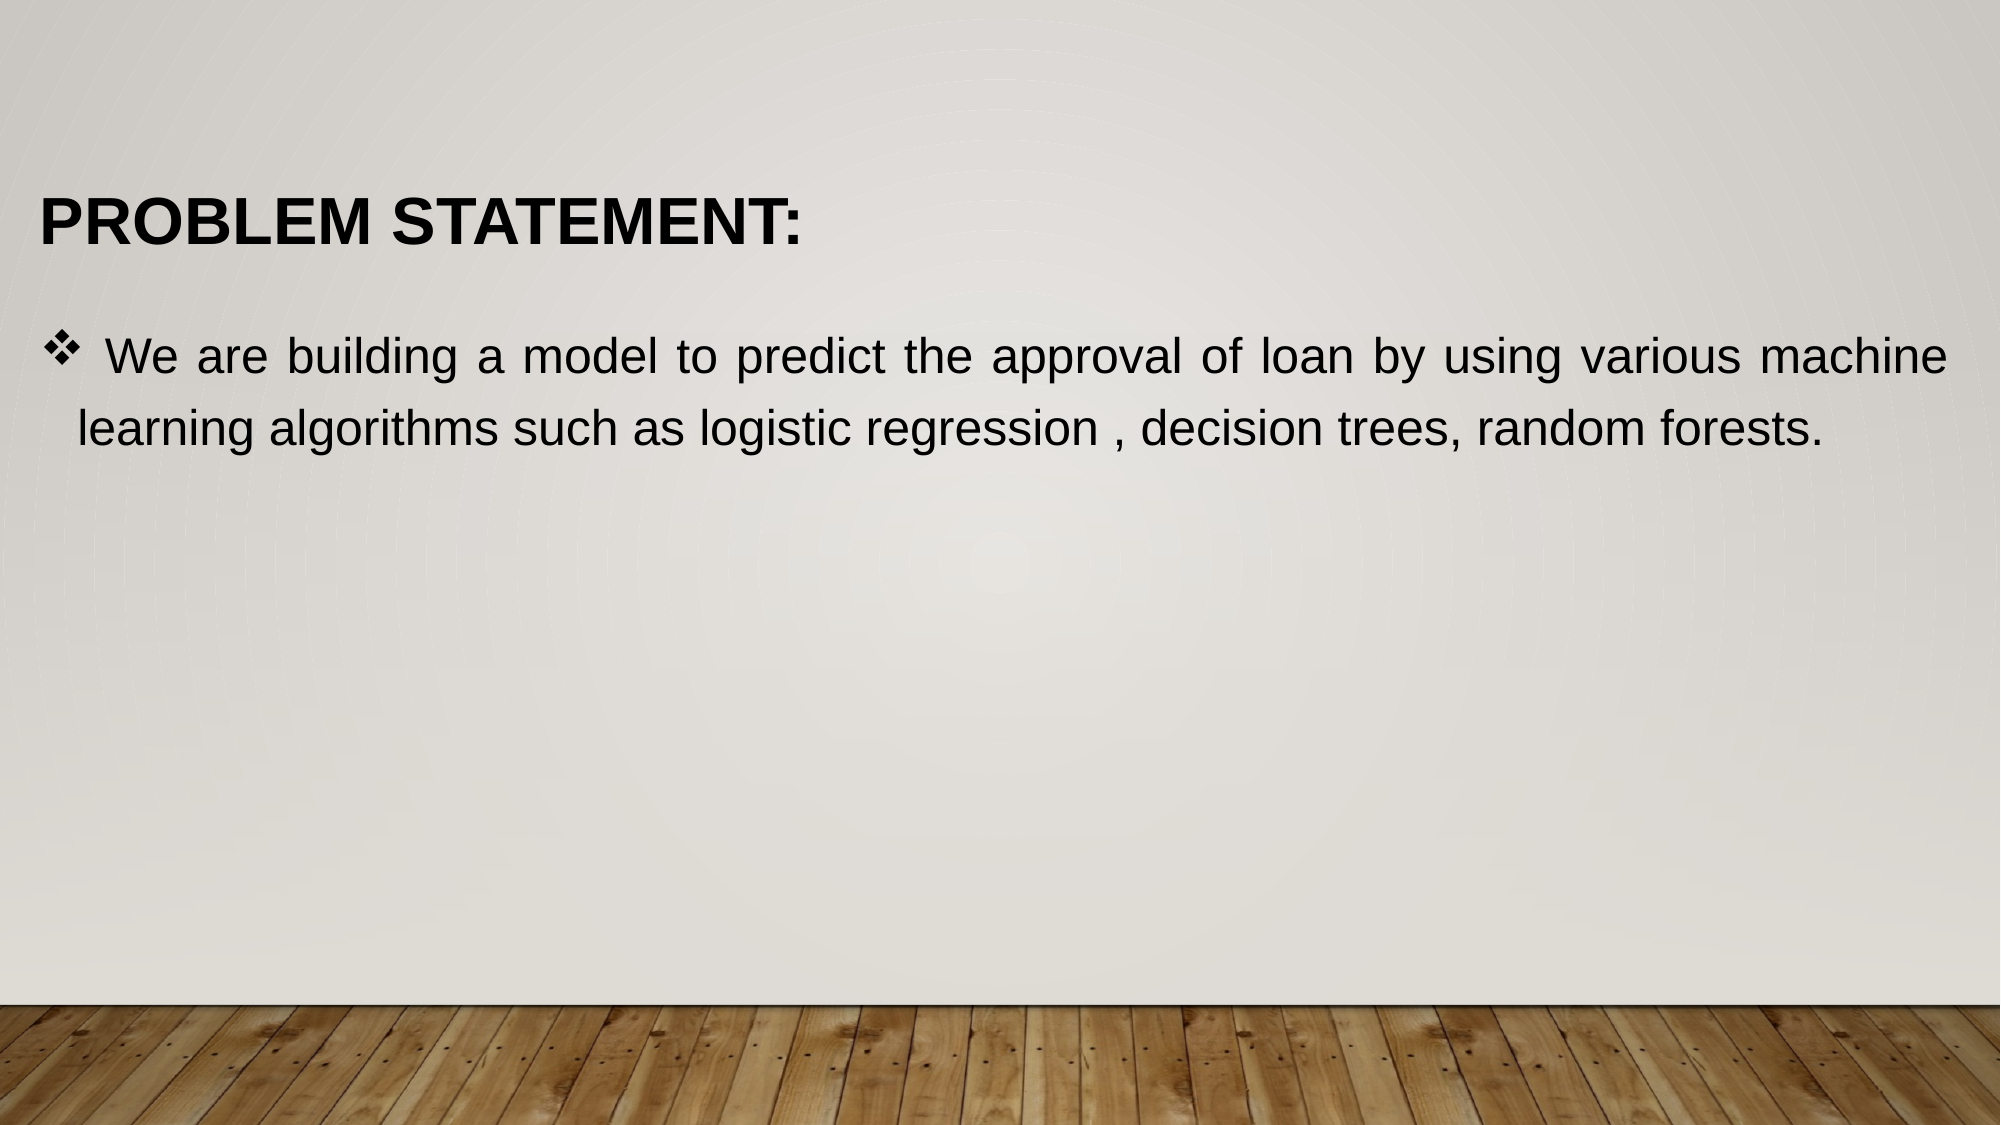

Problem statement:
 We are building a model to predict the approval of loan by using various machine learning algorithms such as logistic regression , decision trees, random forests.